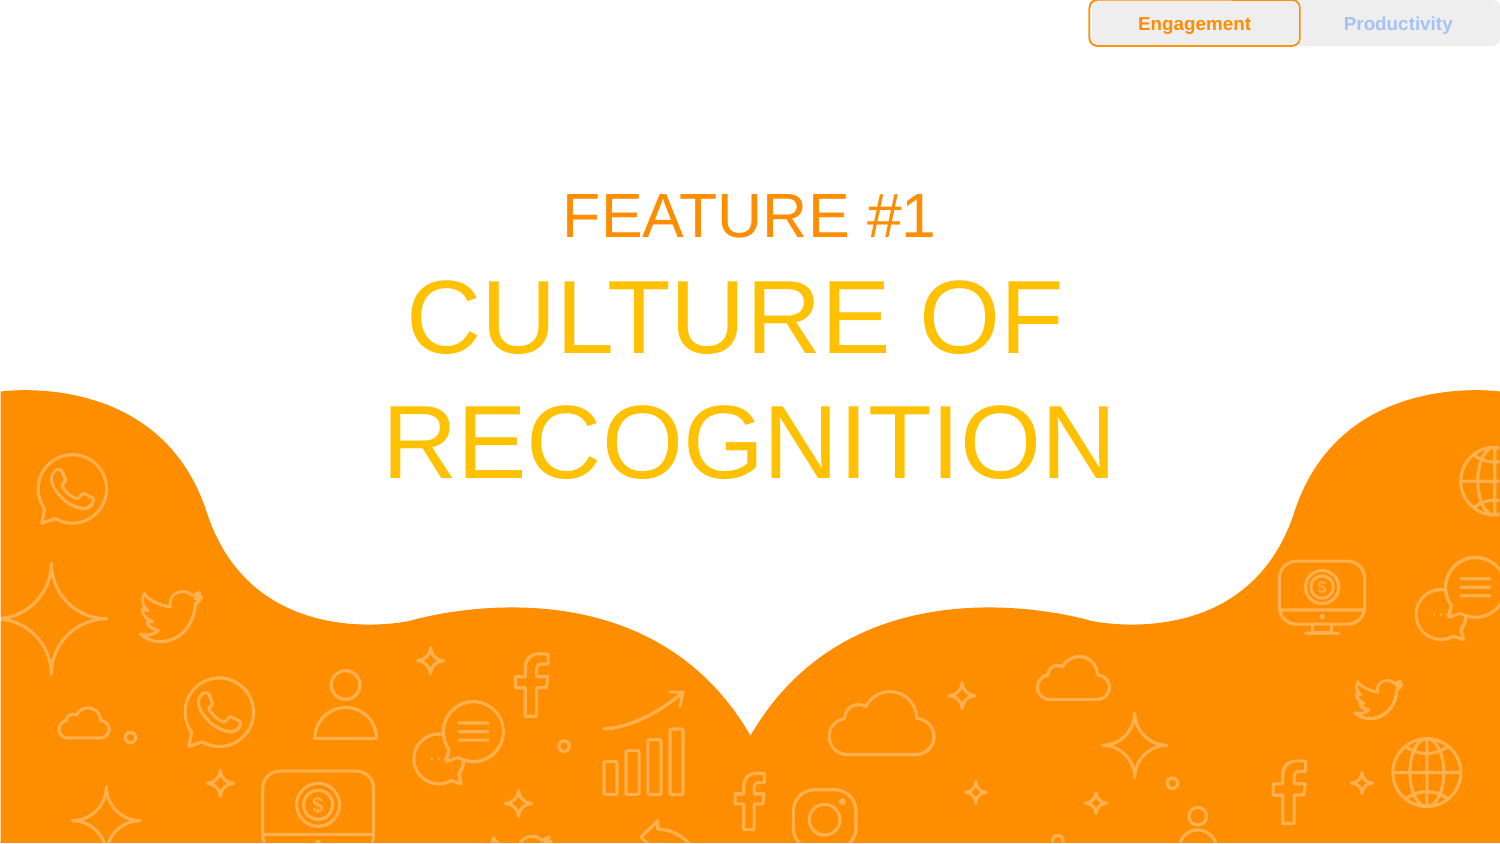

Engagement
Productivity
Engagement
Productivity
# FEATURE #1
CULTURE OF
RECOGNITION